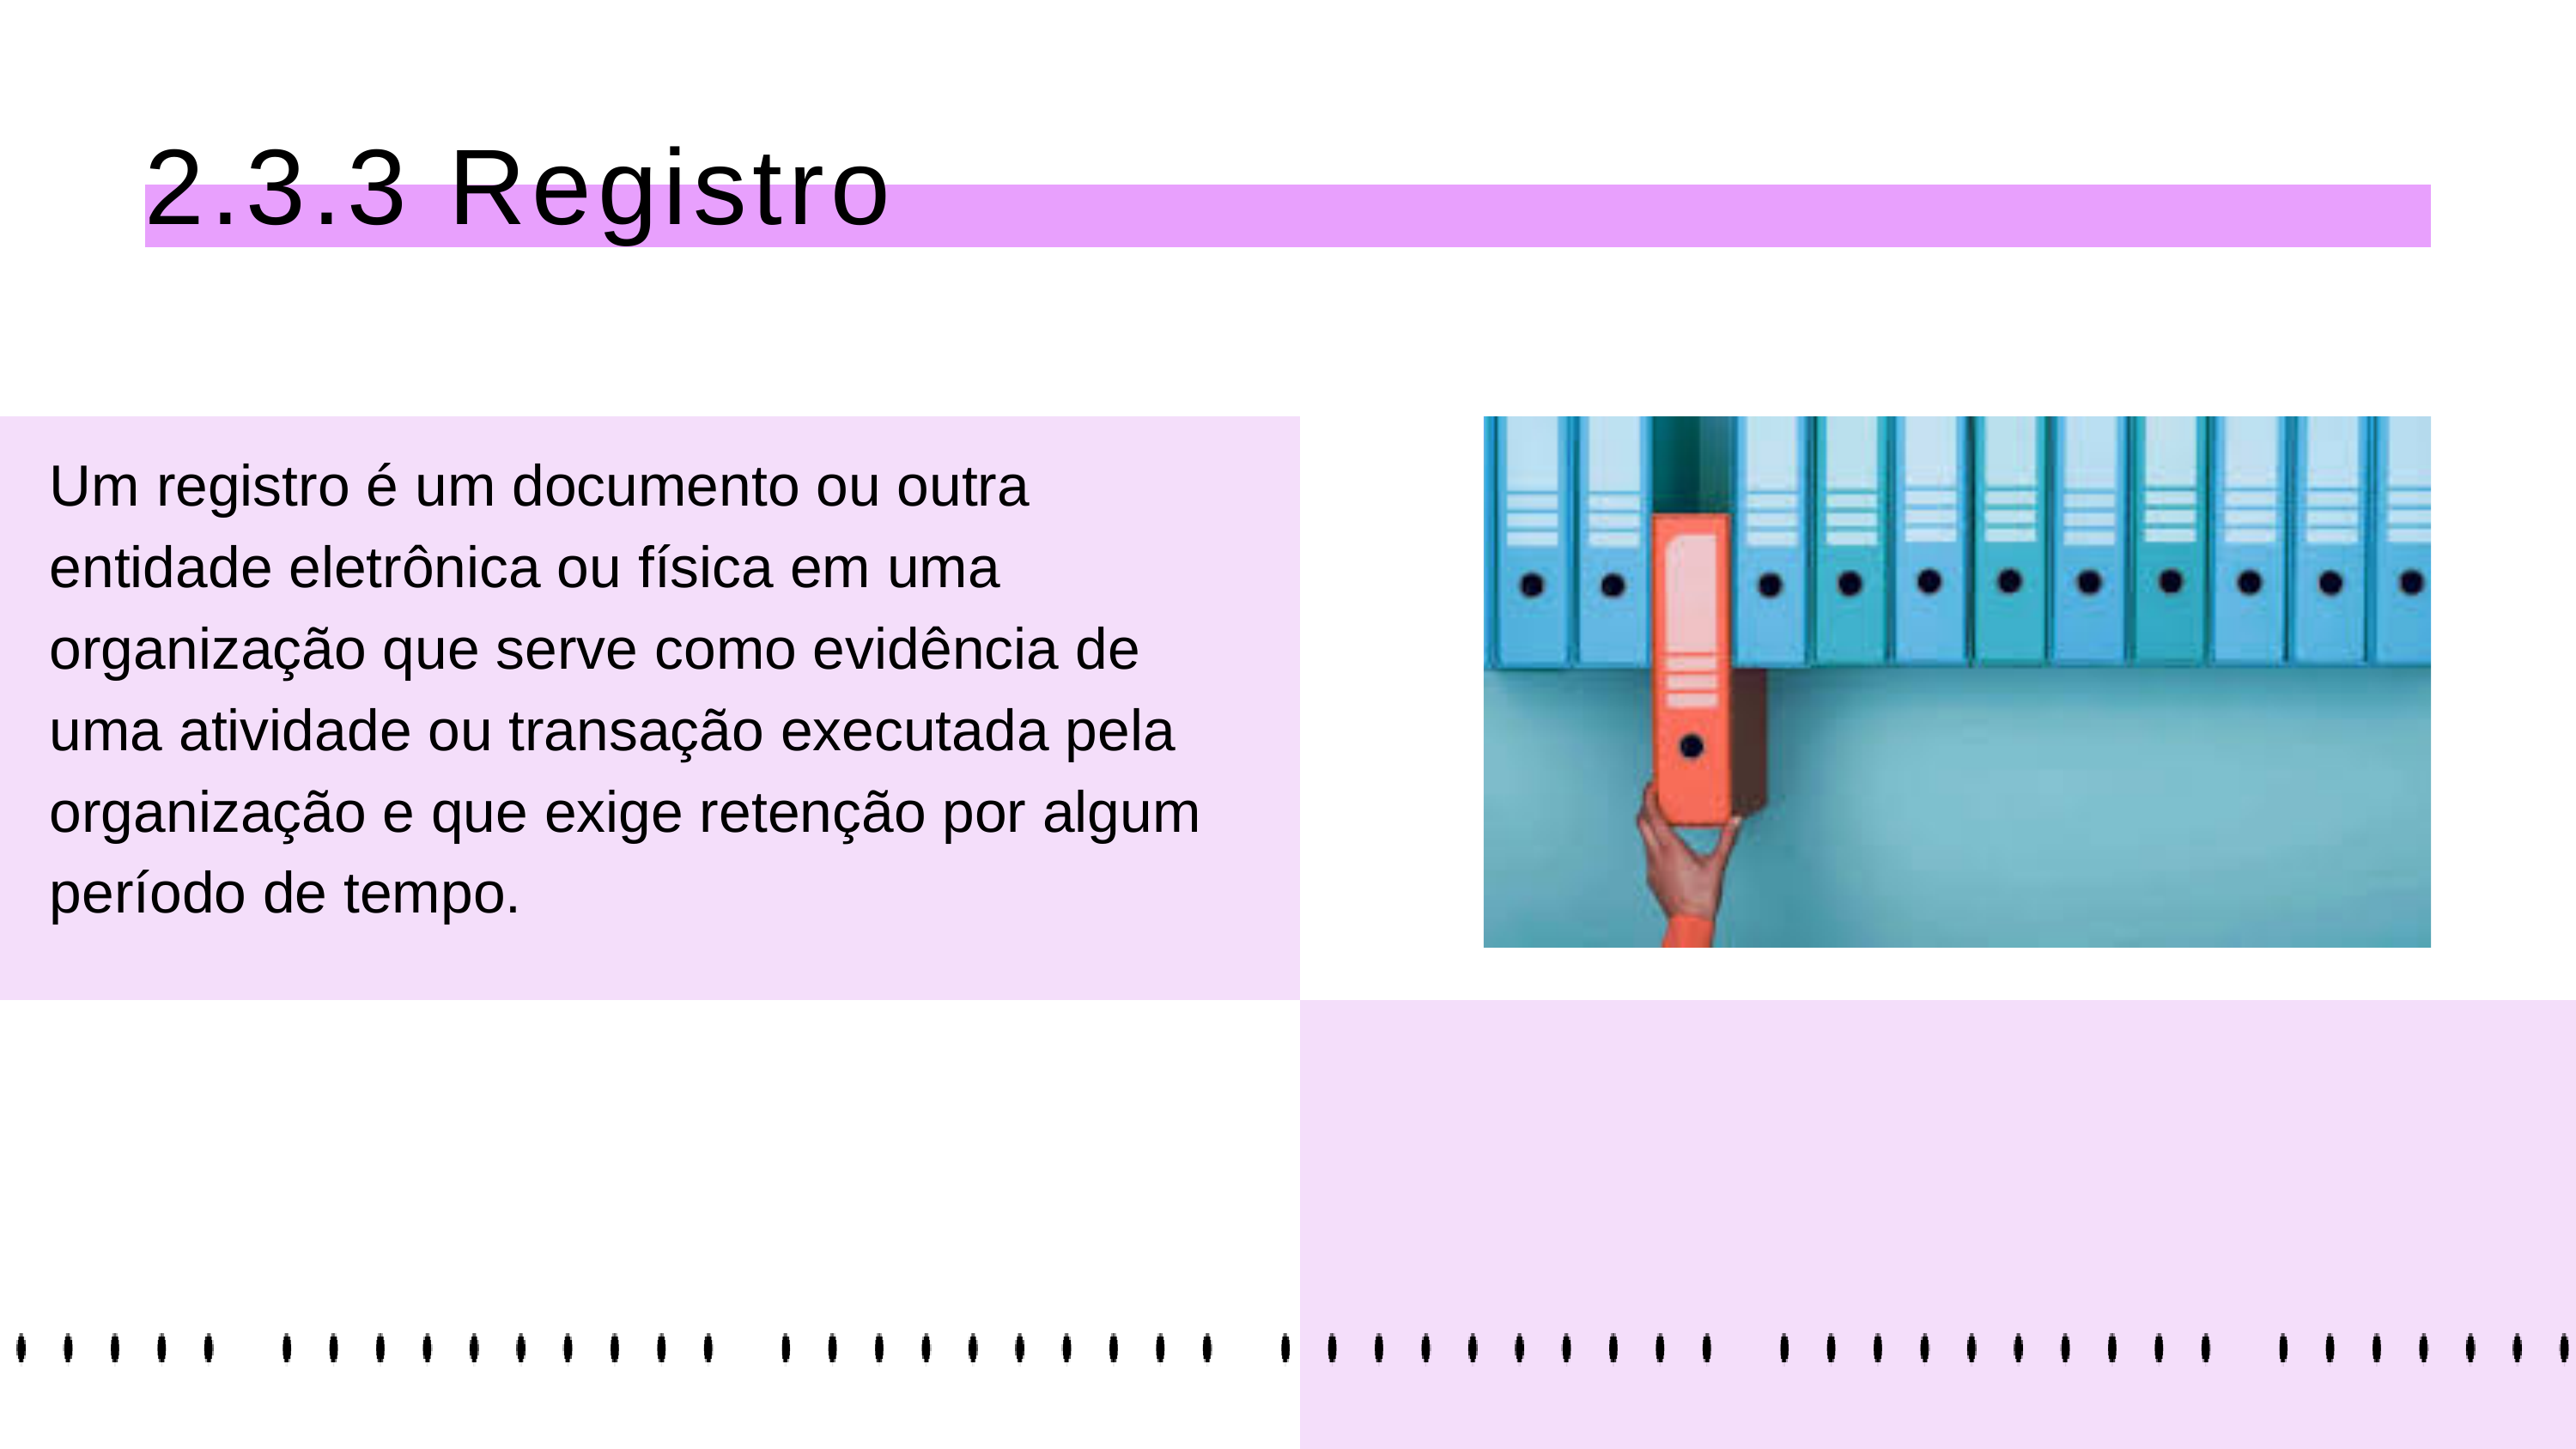

2.3.3 Registro

Um registro é um documento ou outra entidade eletrônica ou física em uma organização que serve como evidência de uma atividade ou transação executada pela organização e que exige retenção por algum período de tempo.